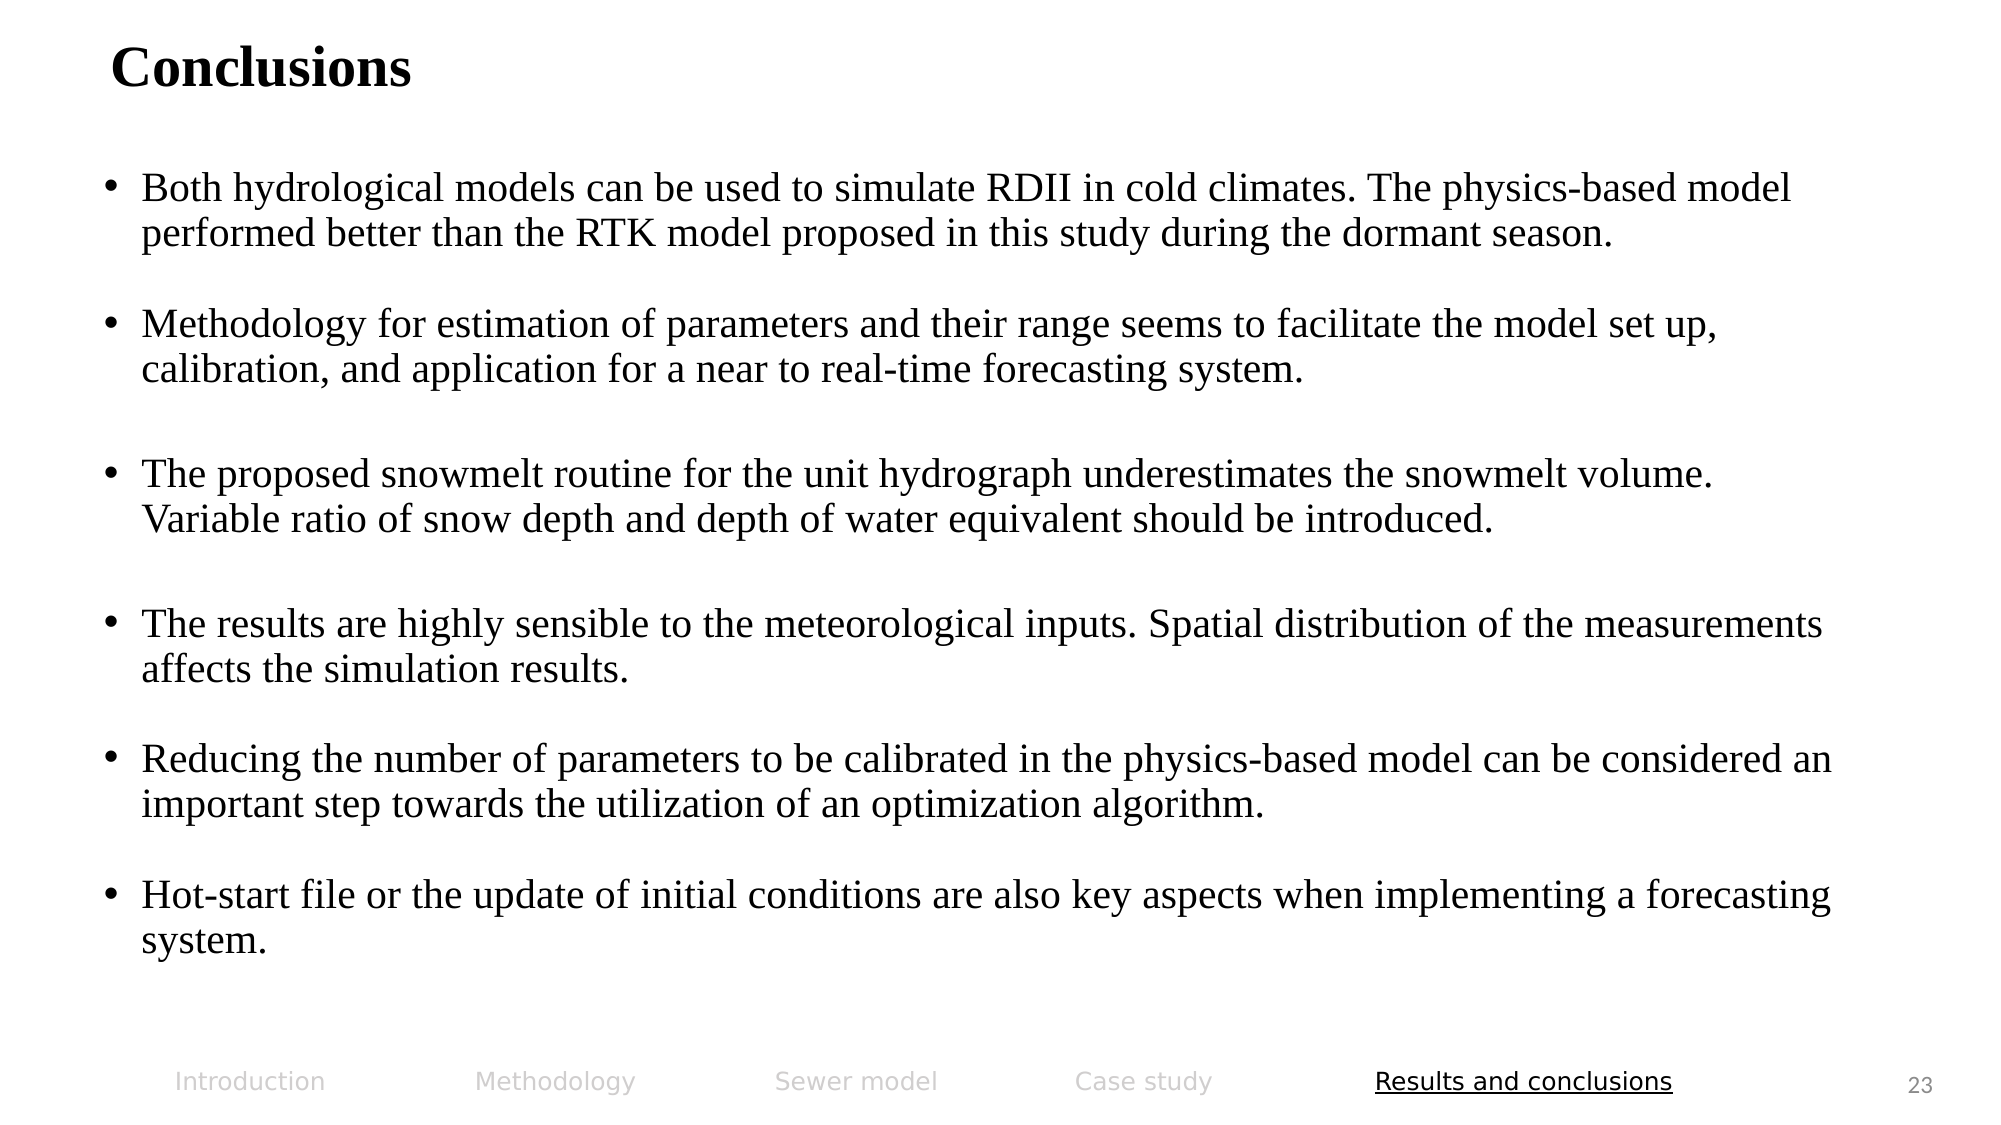

Conclusions
Both hydrological models can be used to simulate RDII in cold climates. The physics-based model performed better than the RTK model proposed in this study during the dormant season.
Methodology for estimation of parameters and their range seems to facilitate the model set up, calibration, and application for a near to real-time forecasting system.
The proposed snowmelt routine for the unit hydrograph underestimates the snowmelt volume. Variable ratio of snow depth and depth of water equivalent should be introduced.
The results are highly sensible to the meteorological inputs. Spatial distribution of the measurements affects the simulation results.
Reducing the number of parameters to be calibrated in the physics-based model can be considered an important step towards the utilization of an optimization algorithm.
Hot-start file or the update of initial conditions are also key aspects when implementing a forecasting system.
Introduction	Methodology	Sewer model	Case study		Results and conclusions
23